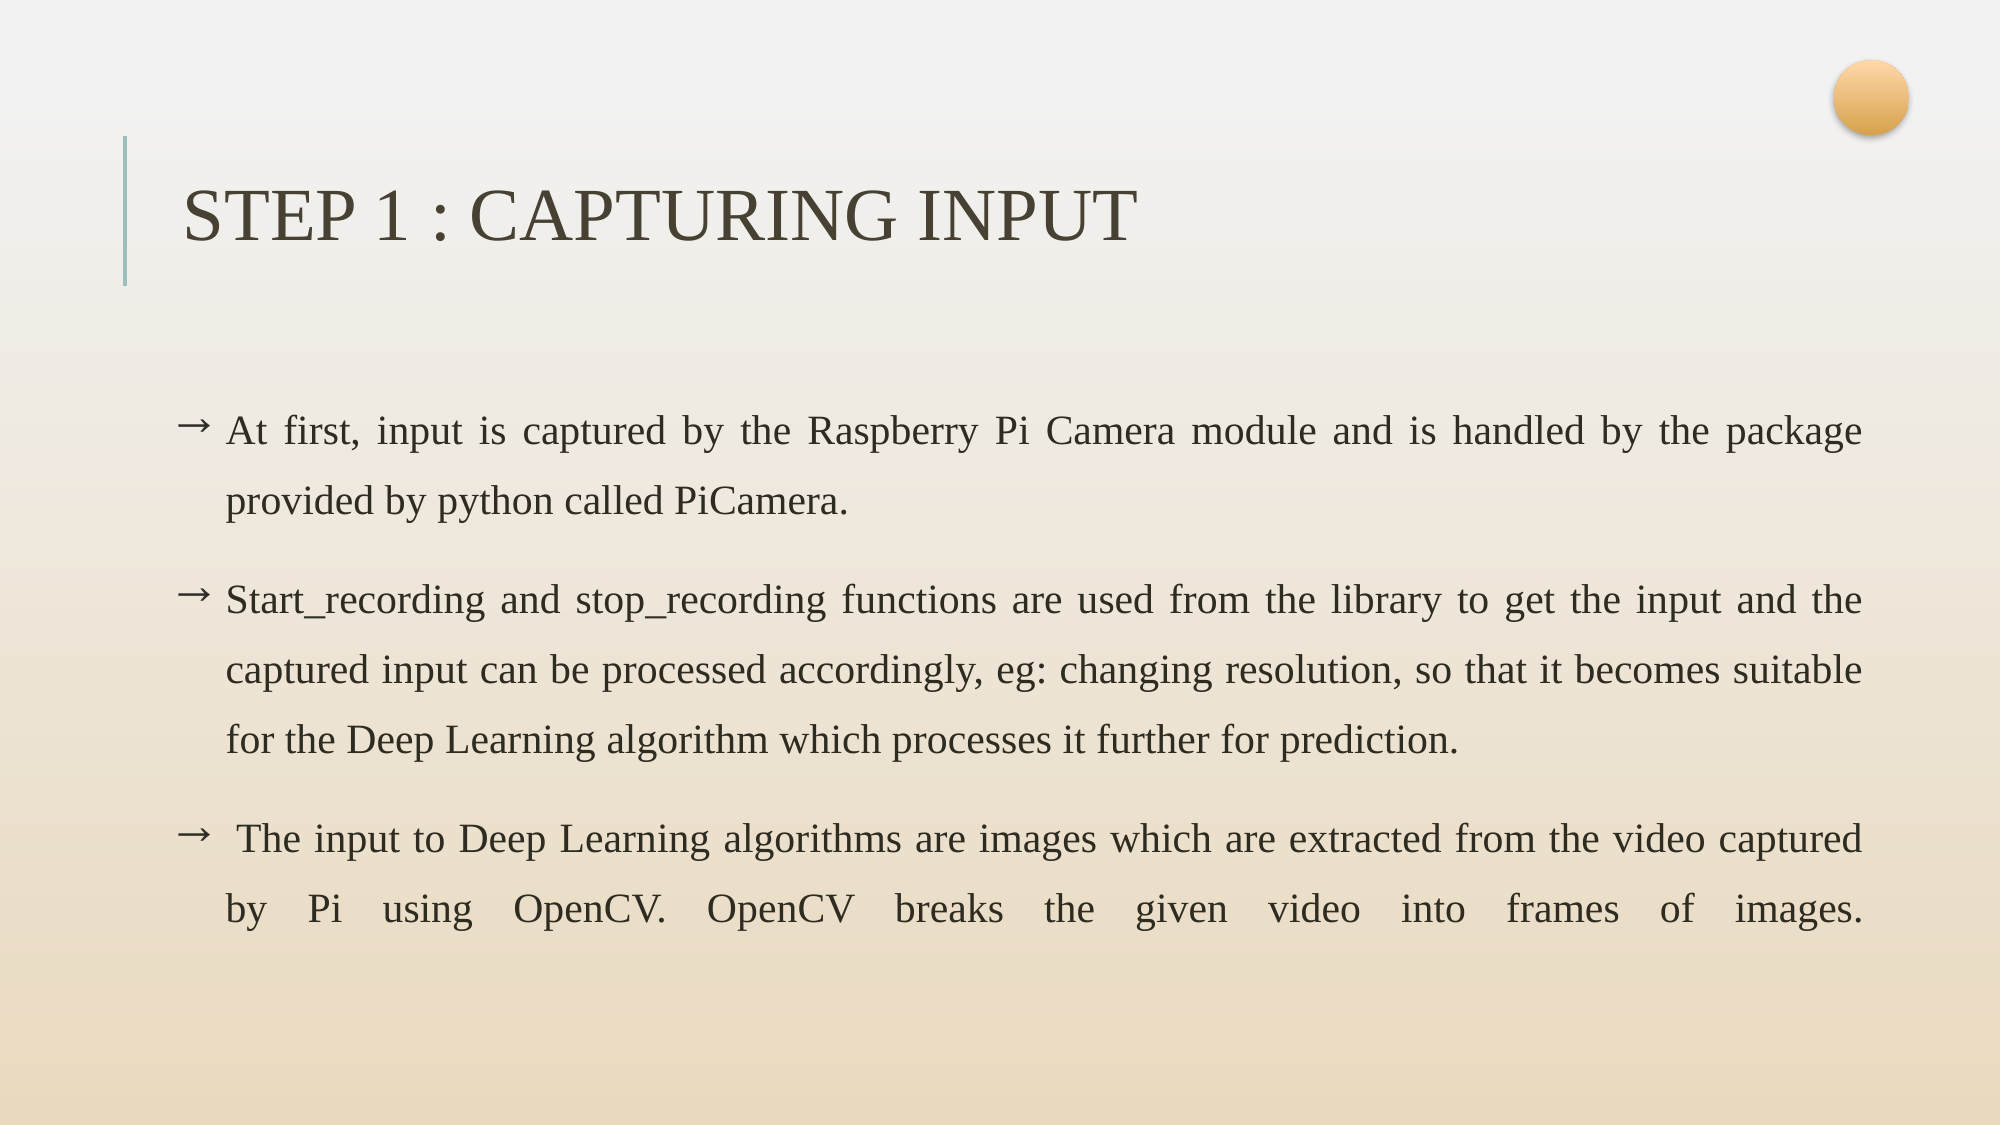

# STEP 1 : CAPTURING INPUT
At first, input is captured by the Raspberry Pi Camera module and is handled by the package provided by python called PiCamera.
Start_recording and stop_recording functions are used from the library to get the input and the captured input can be processed accordingly, eg: changing resolution, so that it becomes suitable for the Deep Learning algorithm which processes it further for prediction.
 The input to Deep Learning algorithms are images which are extracted from the video captured by Pi using OpenCV. OpenCV breaks the given video into frames of images.